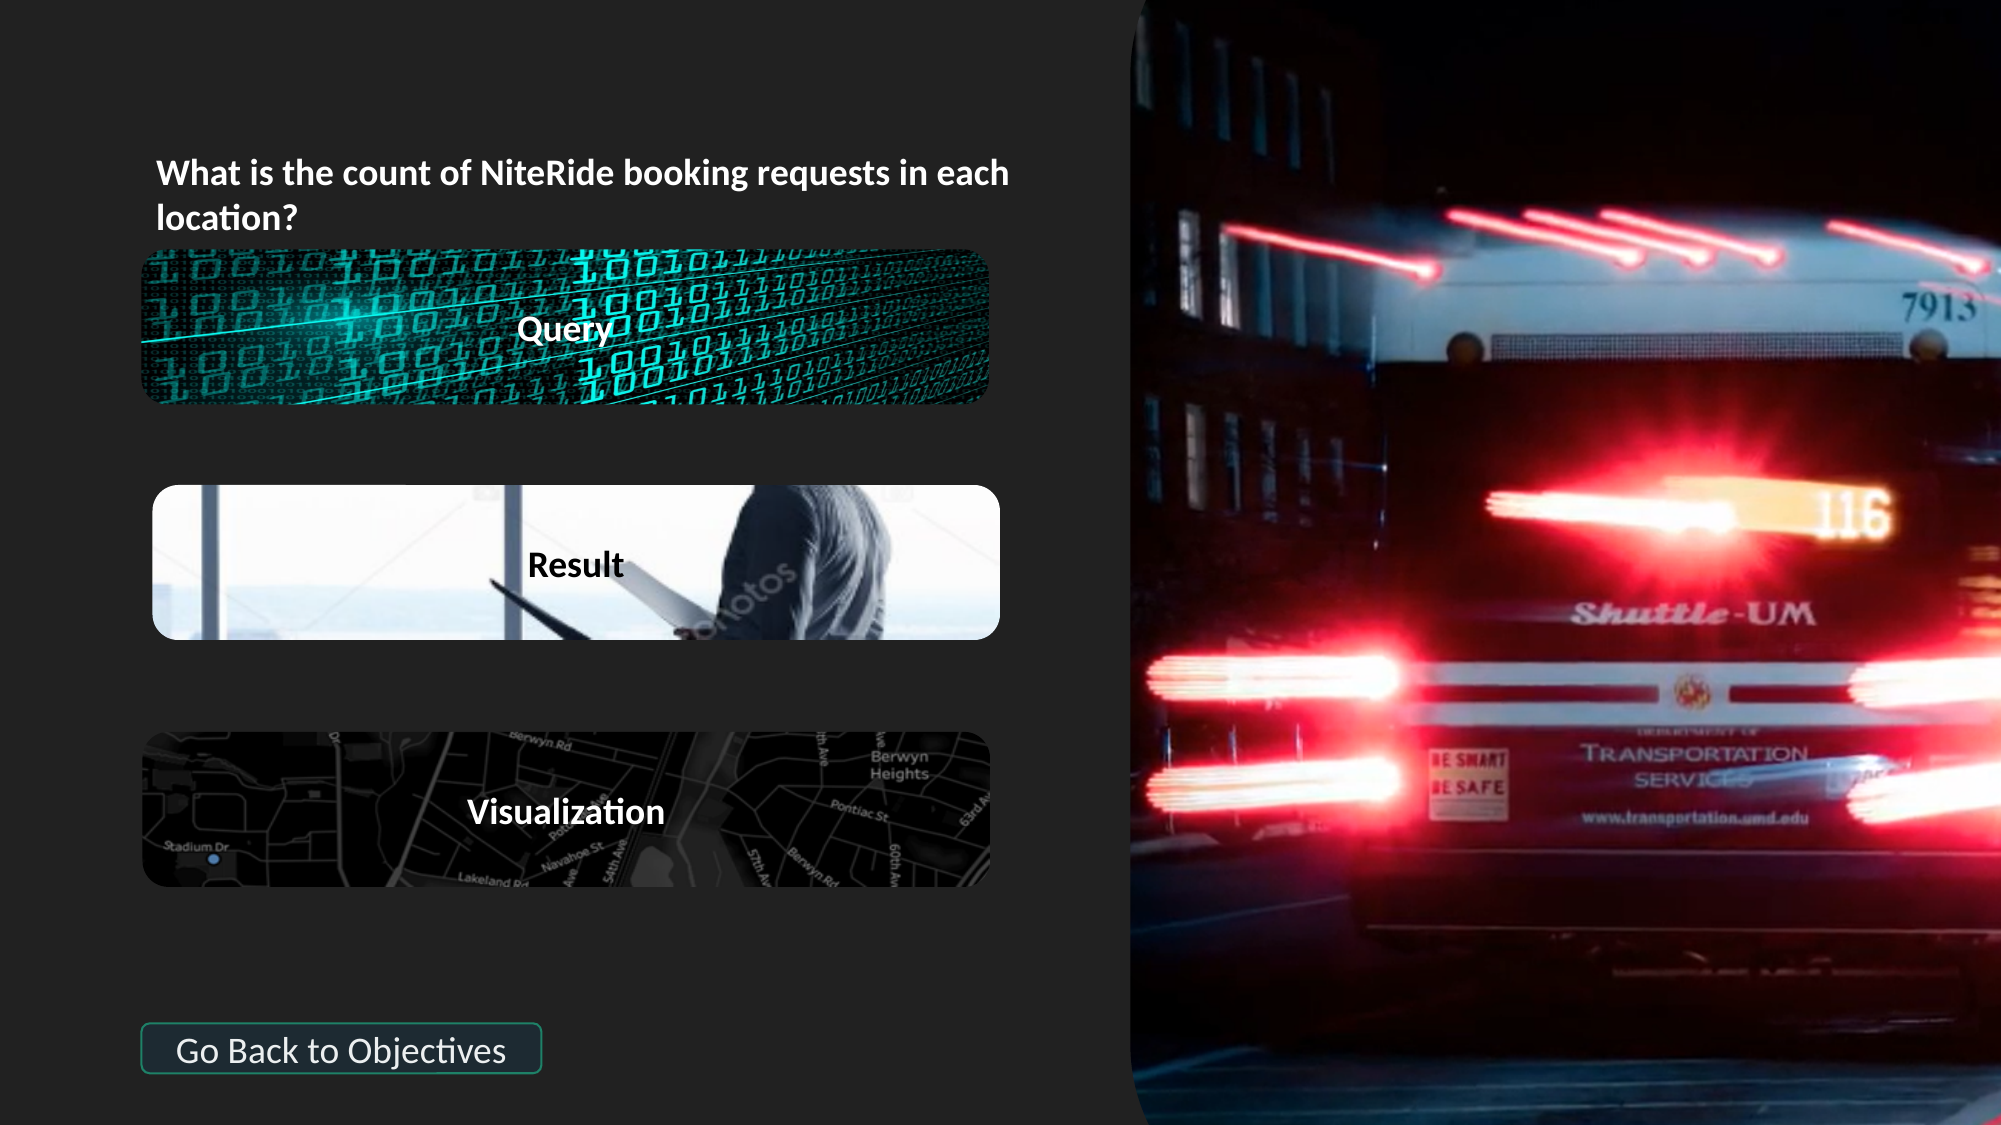

What is the count of NiteRide booking requests in each location?
Query
Result
Visualization
Go Back to Objectives